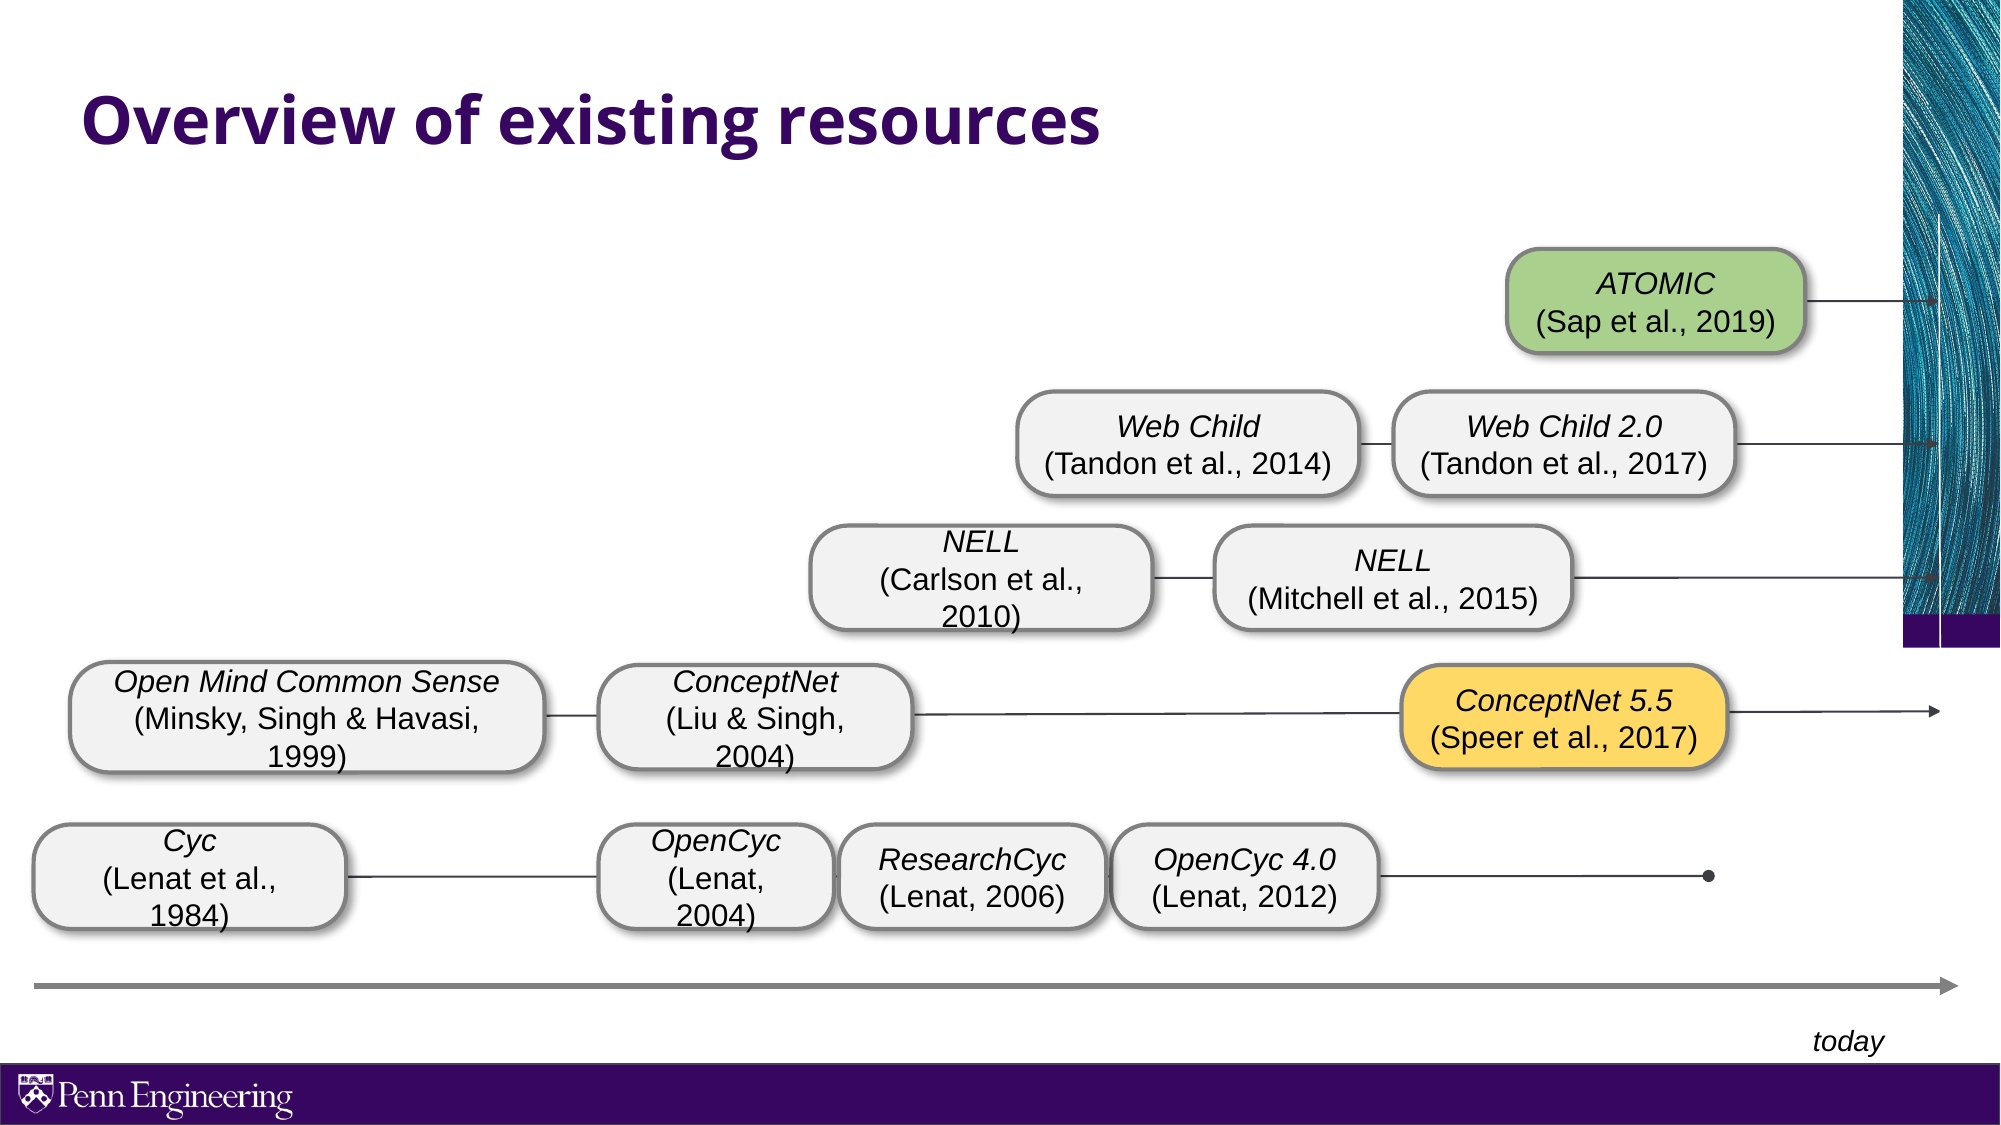

# Overview of existing resources
ATOMIC
(Sap et al., 2019)
Web Child
(Tandon et al., 2014)
Web Child 2.0
(Tandon et al., 2017)
NELL
(Carlson et al., 2010)
NELL
(Mitchell et al., 2015)
Open Mind Common Sense
(Minsky, Singh & Havasi, 1999)
ConceptNet
(Liu & Singh, 2004)
ConceptNet 5.5
(Speer et al., 2017)
Cyc
(Lenat et al., 1984)
OpenCyc
(Lenat, 2004)
ResearchCyc
(Lenat, 2006)
OpenCyc 4.0
(Lenat, 2012)
today